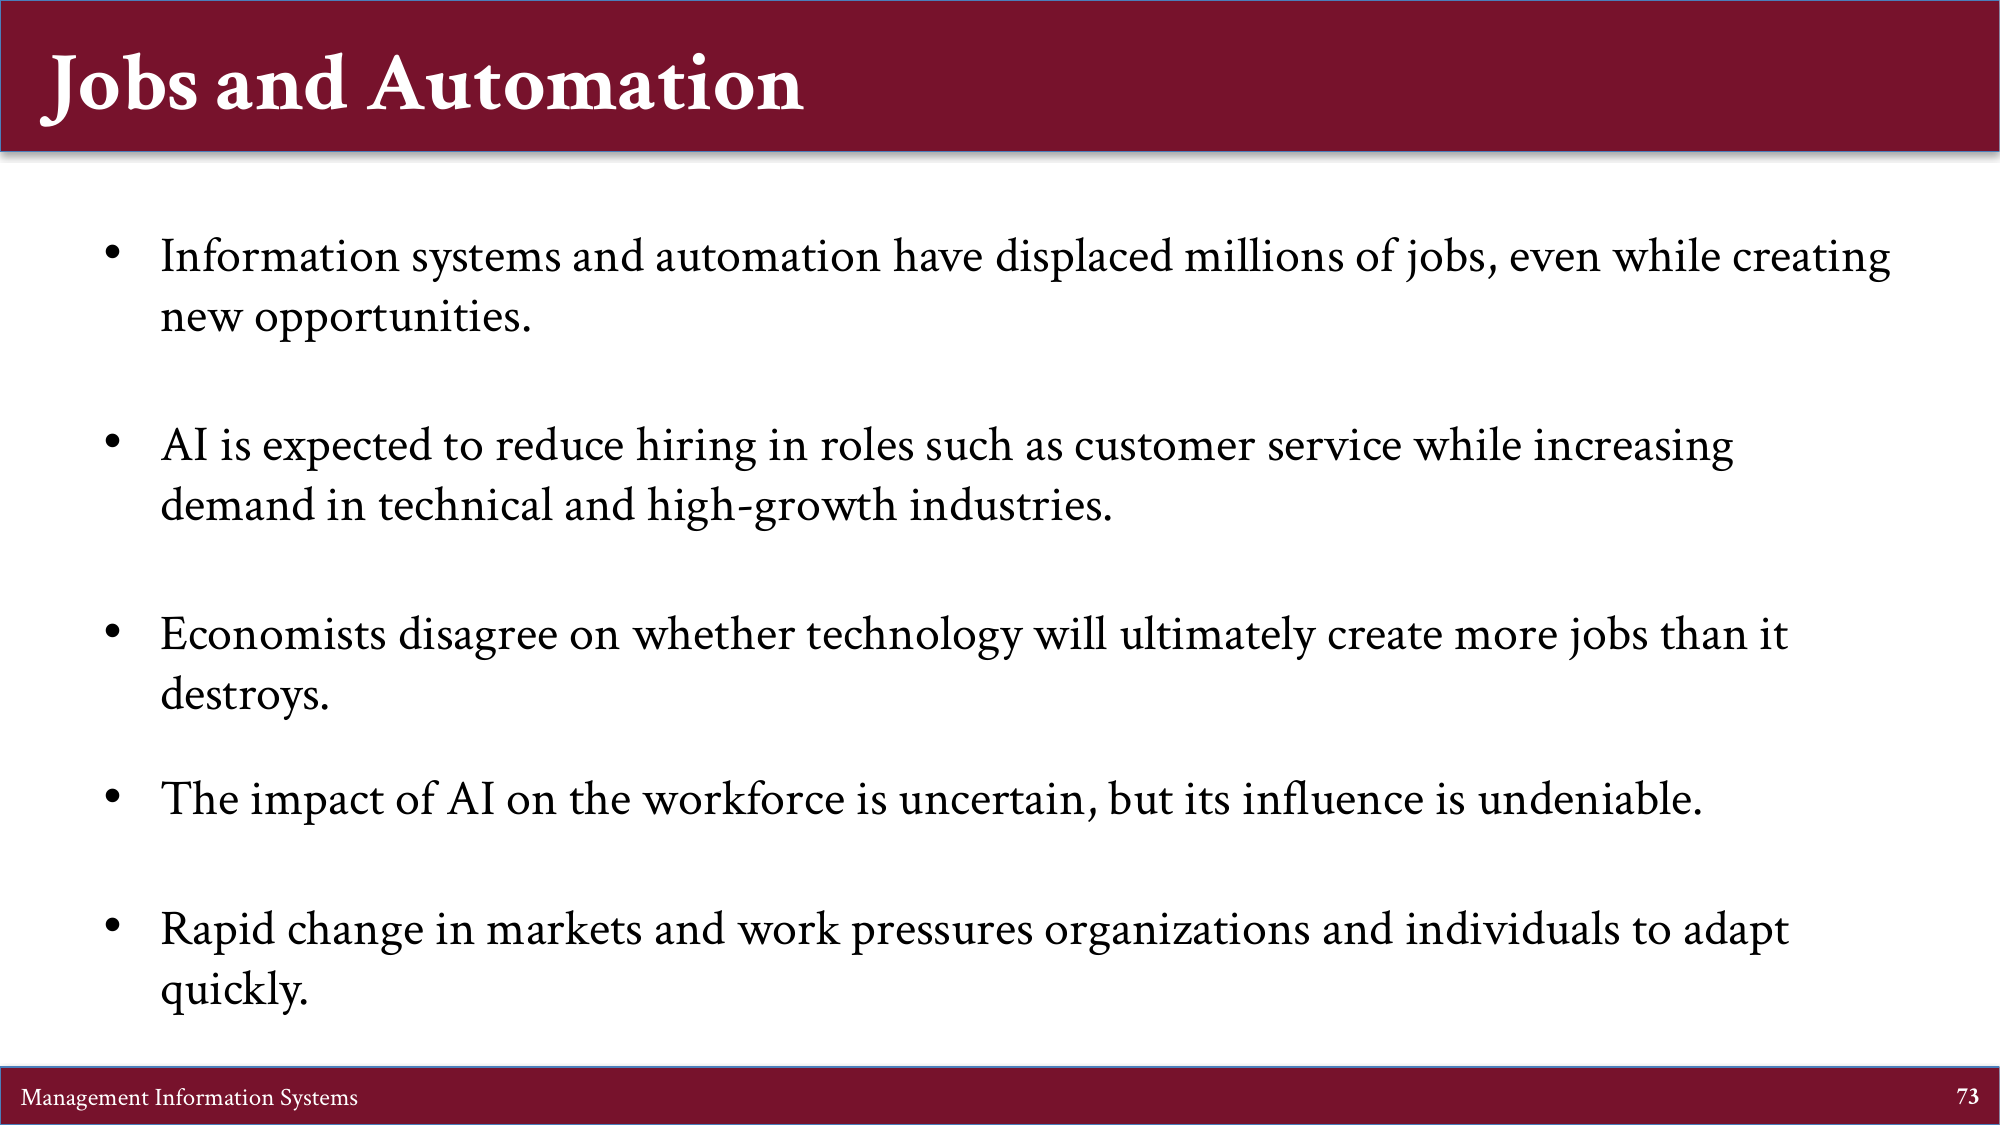

# Jobs and Automation
Information systems and automation have displaced millions of jobs, even while creating new opportunities.

AI is expected to reduce hiring in roles such as customer service while increasing demand in technical and high-growth industries.

Economists disagree on whether technology will ultimately create more jobs than it destroys.

The impact of AI on the workforce is uncertain, but its influence is undeniable.

Rapid change in markets and work pressures organizations and individuals to adapt quickly.

 Management Information Systems
73